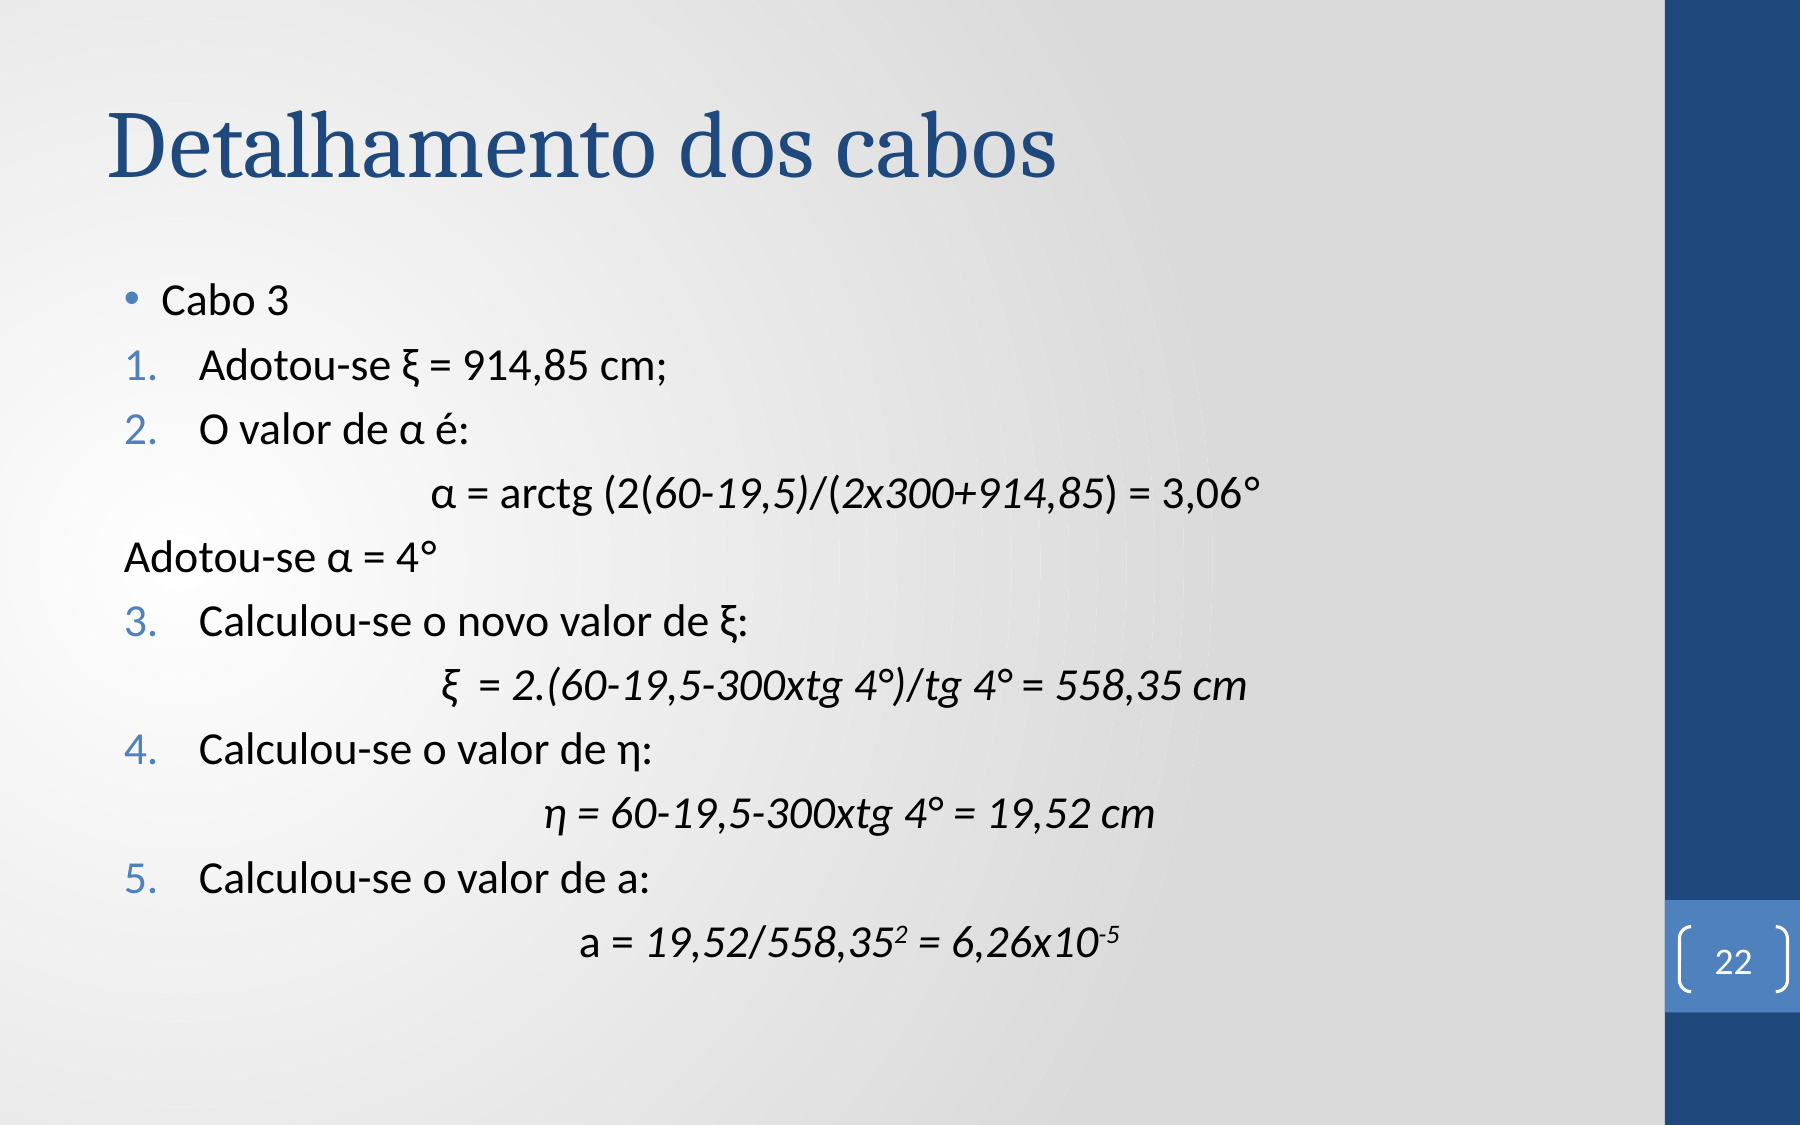

# Detalhamento dos cabos
Cabo 3
Adotou-se ξ = 914,85 cm;
O valor de α é:
α = arctg (2(60-19,5)/(2x300+914,85) = 3,06°
Adotou-se α = 4°
Calculou-se o novo valor de ξ:
ξ  = 2.(60-19,5-300xtg 4°)/tg 4° = 558,35 cm
Calculou-se o valor de η:
η = 60-19,5-300xtg 4° = 19,52 cm
Calculou-se o valor de a:
a = 19,52/558,352 = 6,26x10-5

22